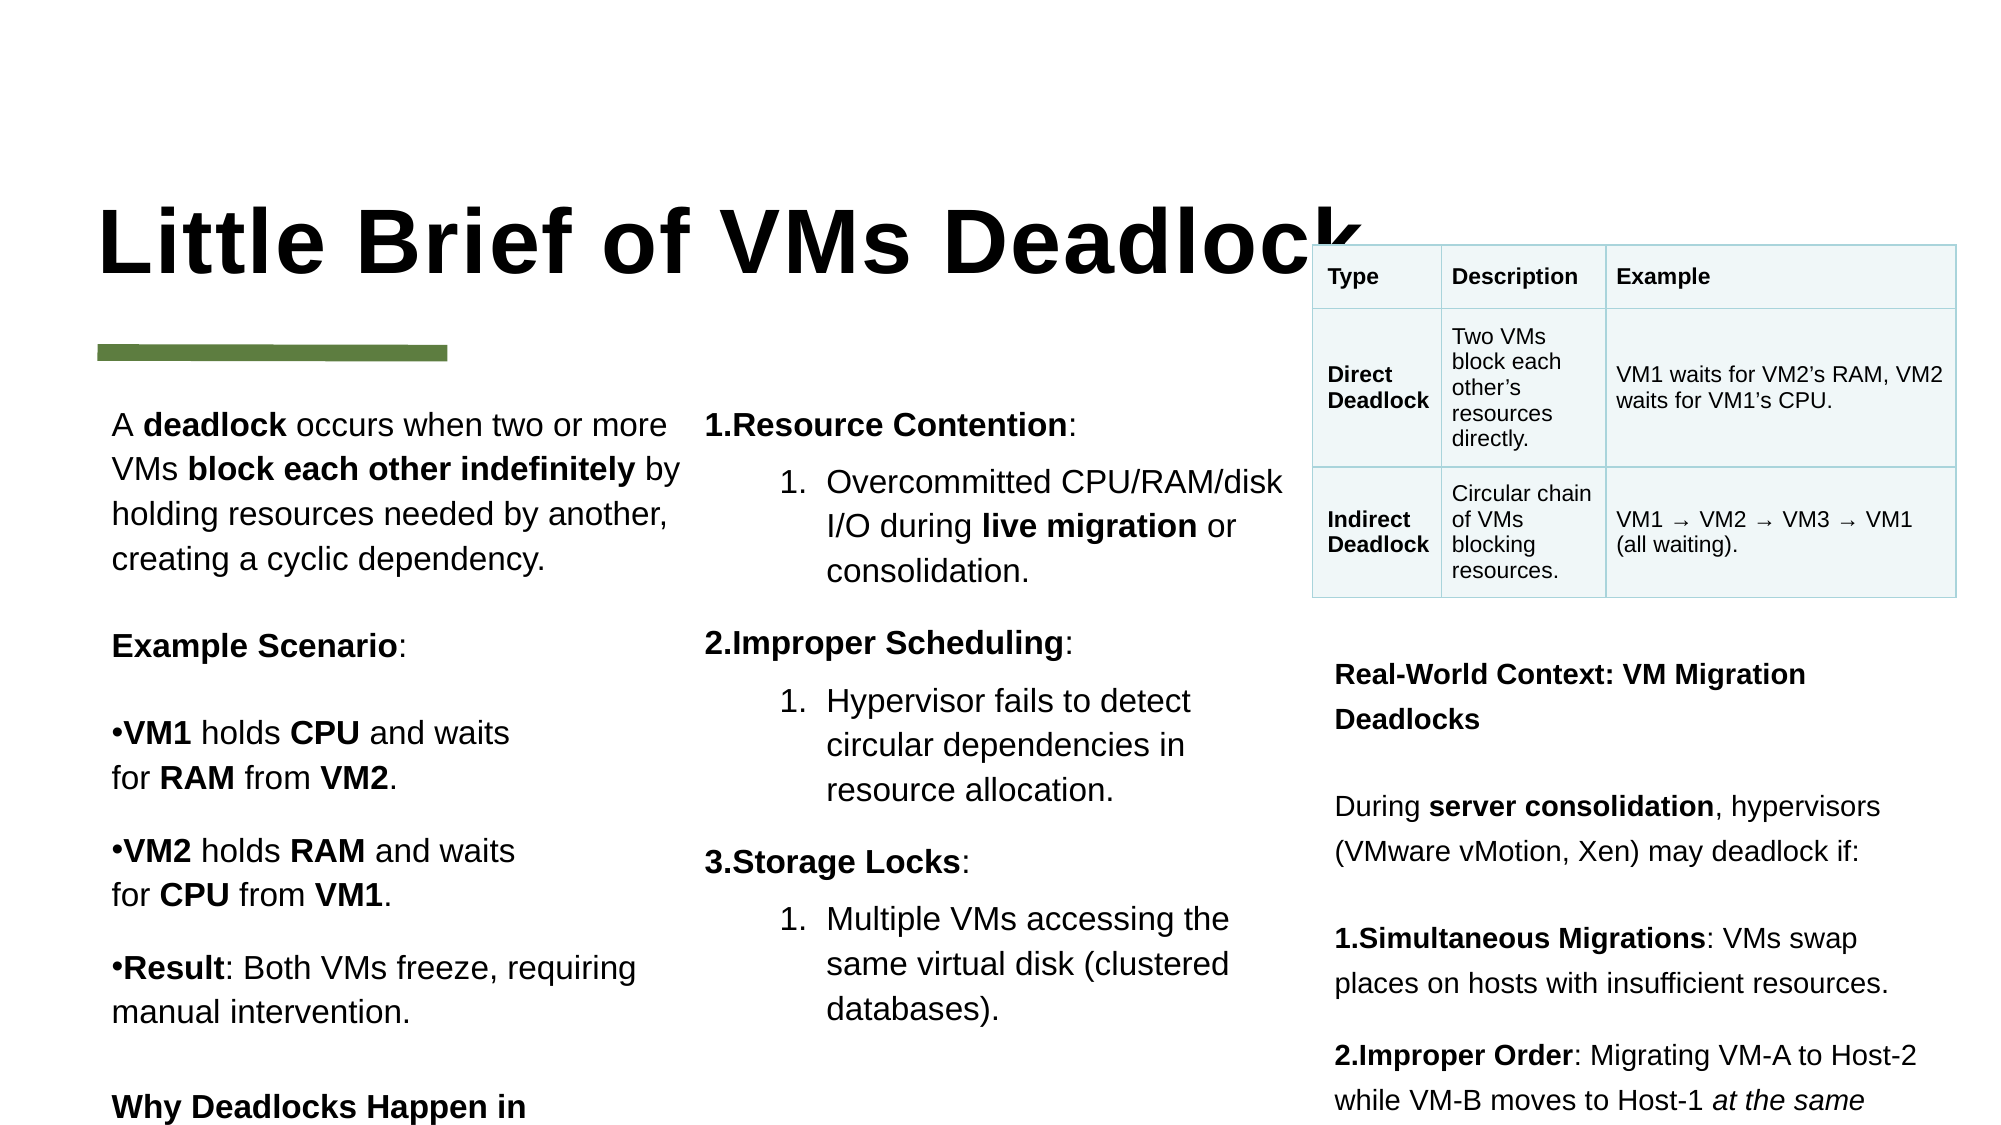

# Little Brief of VMs Deadlock
| Type | Description | Example |
| --- | --- | --- |
| Direct Deadlock | Two VMs block each other’s resources directly. | VM1 waits for VM2’s RAM, VM2 waits for VM1’s CPU. |
| Indirect Deadlock | Circular chain of VMs blocking resources. | VM1 → VM2 → VM3 → VM1 (all waiting). |
A deadlock occurs when two or more VMs block each other indefinitely by holding resources needed by another, creating a cyclic dependency.
Example Scenario:
VM1 holds CPU and waits for RAM from VM2.
VM2 holds RAM and waits for CPU from VM1.
Result: Both VMs freeze, requiring manual intervention.
Why Deadlocks Happen in Virtualization
Resource Contention:
Overcommitted CPU/RAM/disk I/O during live migration or consolidation.
Improper Scheduling:
Hypervisor fails to detect circular dependencies in resource allocation.
Storage Locks:
Multiple VMs accessing the same virtual disk (clustered databases).

Real-World Context: VM Migration Deadlocks
During server consolidation, hypervisors (VMware vMotion, Xen) may deadlock if:
Simultaneous Migrations: VMs swap places on hosts with insufficient resources.
Improper Order: Migrating VM-A to Host-2 while VM-B moves to Host-1 at the same time.